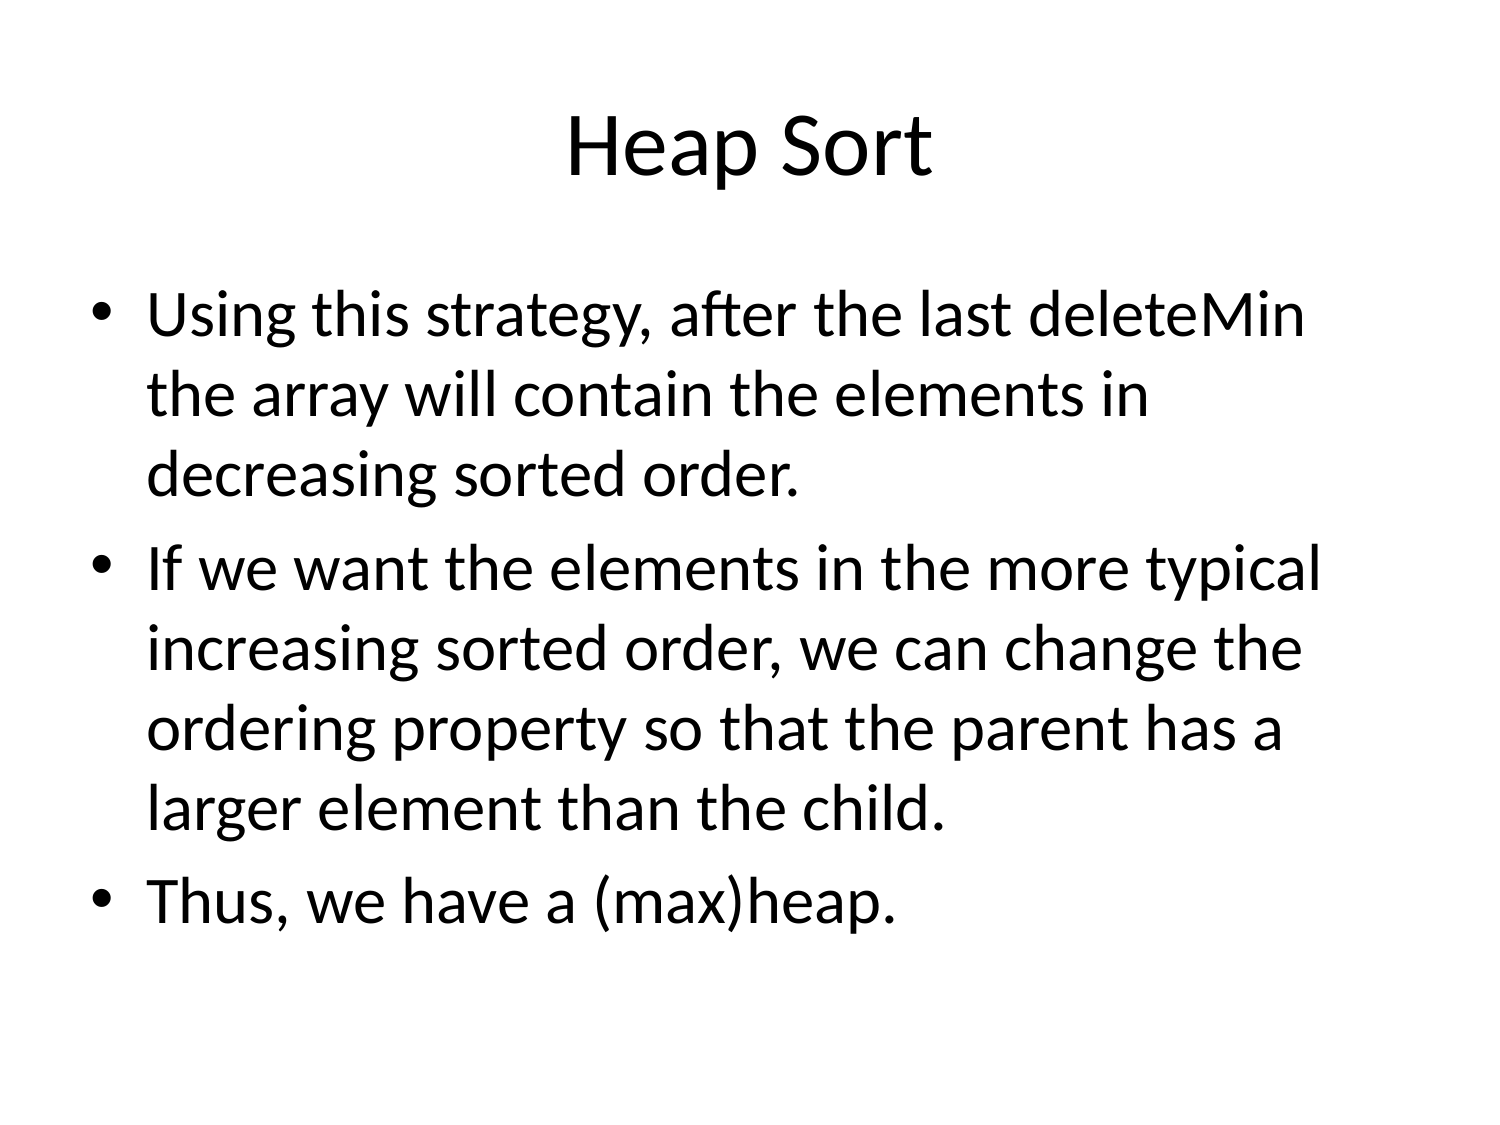

# Heap Sort
Using this strategy, after the last deleteMin the array will contain the elements in decreasing sorted order.
If we want the elements in the more typical increasing sorted order, we can change the ordering property so that the parent has a larger element than the child.
Thus, we have a (max)heap.